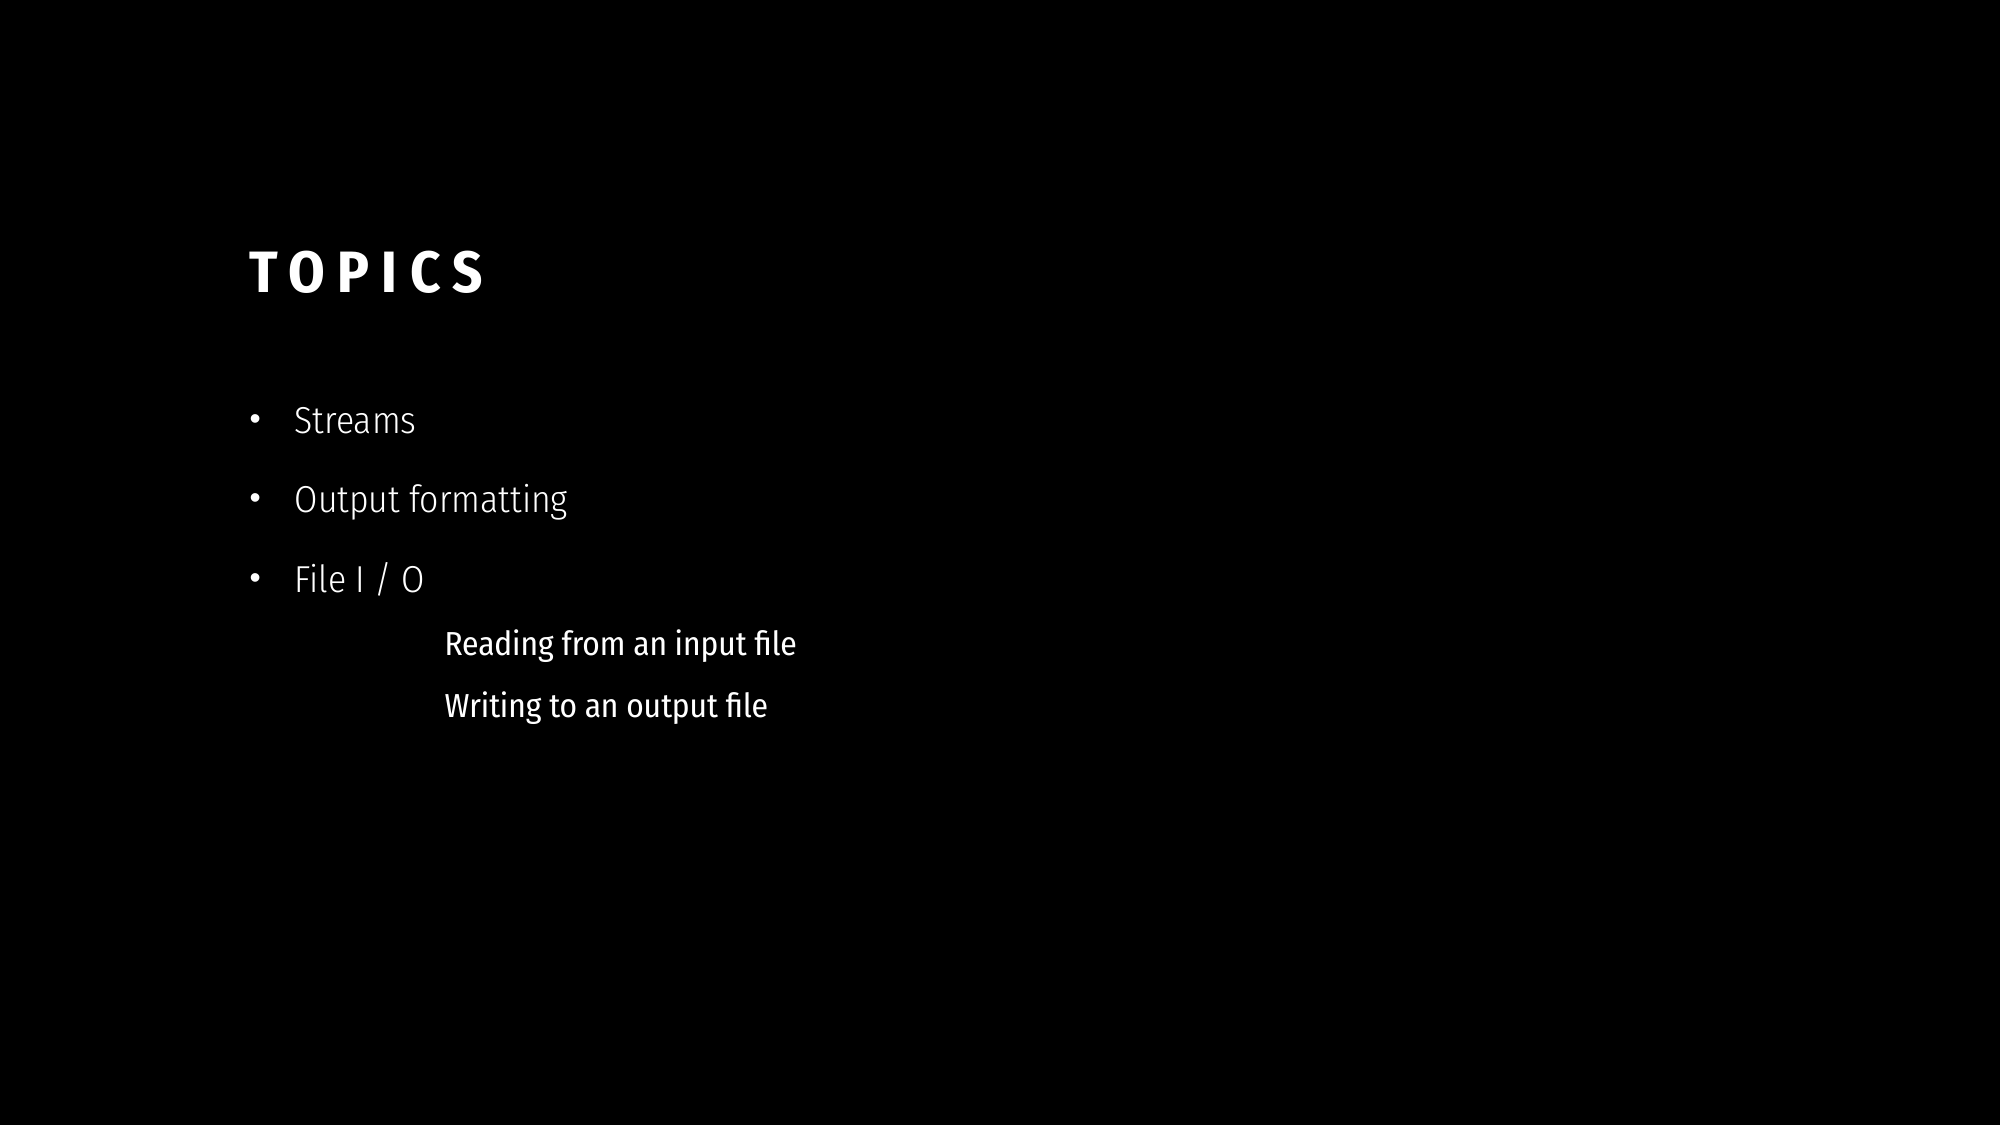

# topics
Streams
Output formatting
File I / O
	Reading from an input file
	Writing to an output file